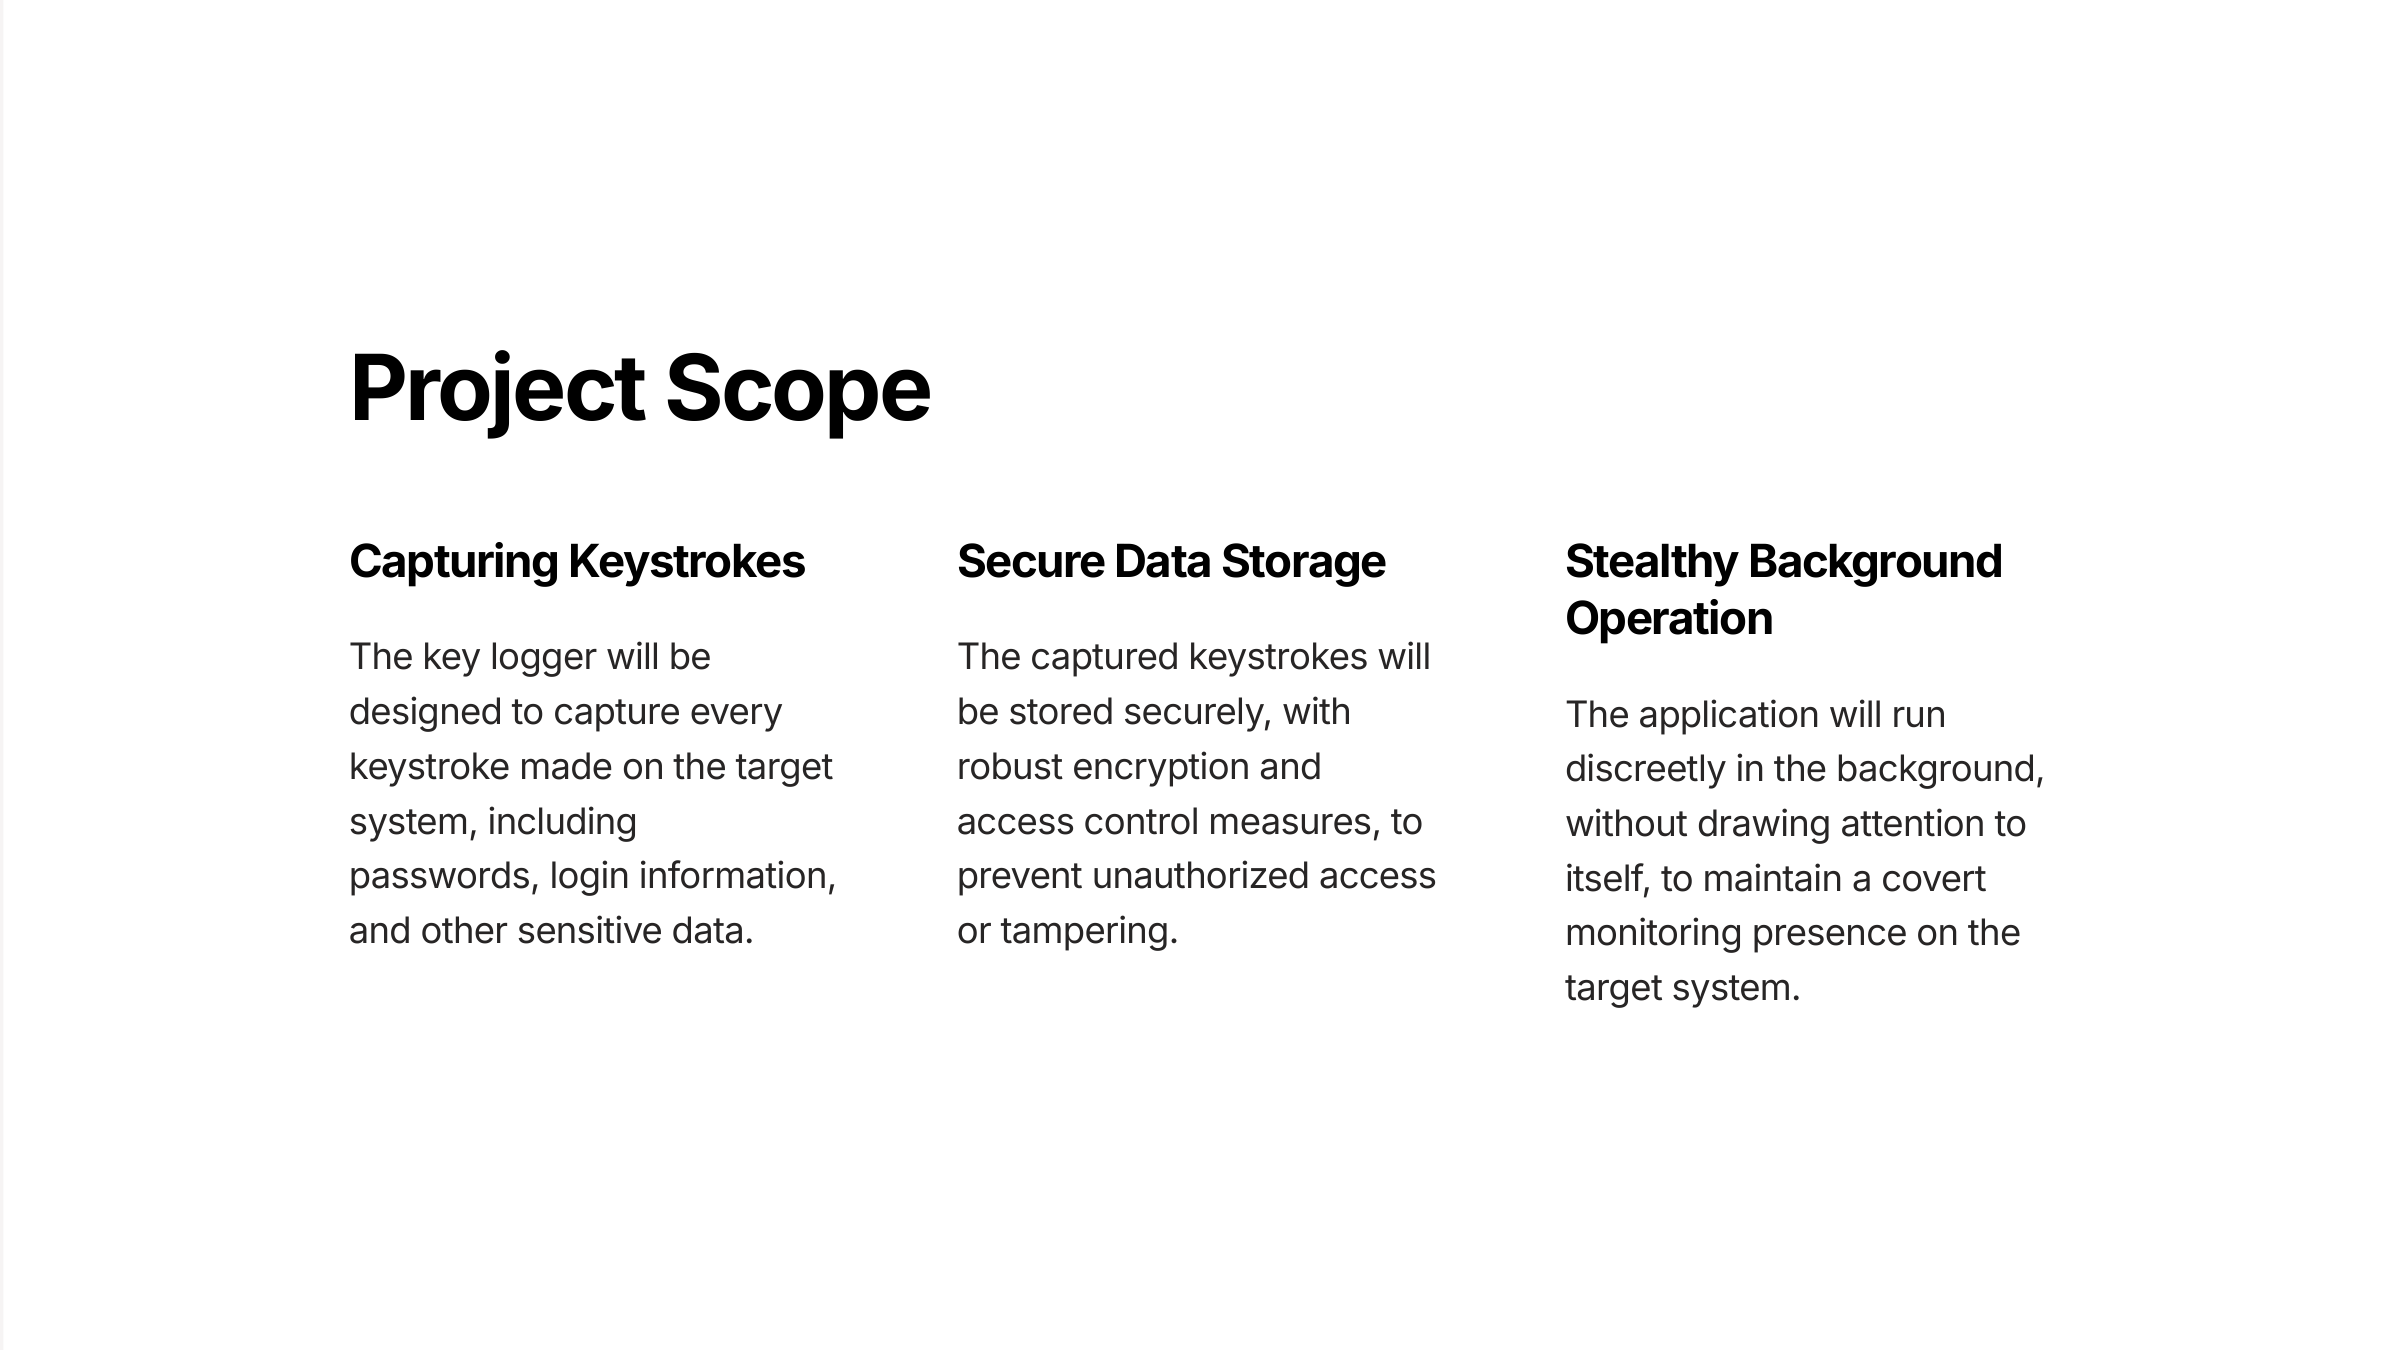

Project Scope
Capturing Keystrokes
Secure Data Storage
Stealthy Background Operation
The key logger will be designed to capture every keystroke made on the target system, including passwords, login information, and other sensitive data.
The captured keystrokes will be stored securely, with robust encryption and access control measures, to prevent unauthorized access or tampering.
The application will run discreetly in the background, without drawing attention to itself, to maintain a covert monitoring presence on the target system.